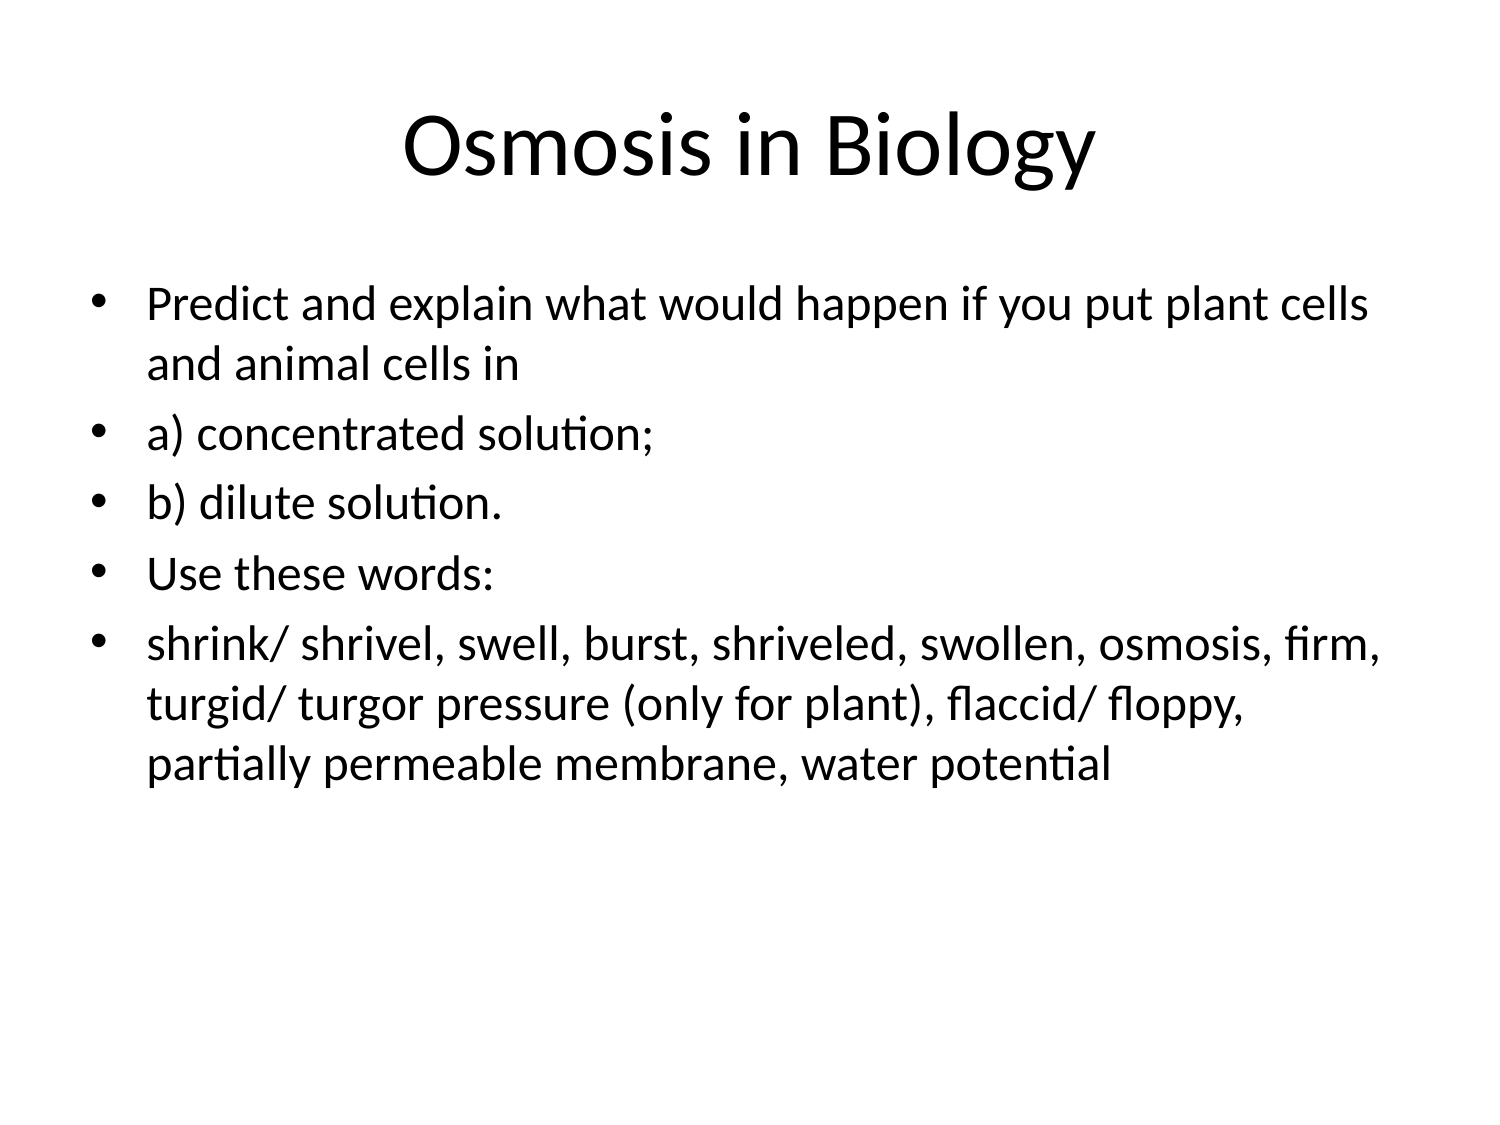

# Osmosis in Biology
Predict and explain what would happen if you put plant cells and animal cells in
a) concentrated solution;
b) dilute solution.
Use these words:
shrink/ shrivel, swell, burst, shriveled, swollen, osmosis, firm, turgid/ turgor pressure (only for plant), flaccid/ floppy, partially permeable membrane, water potential